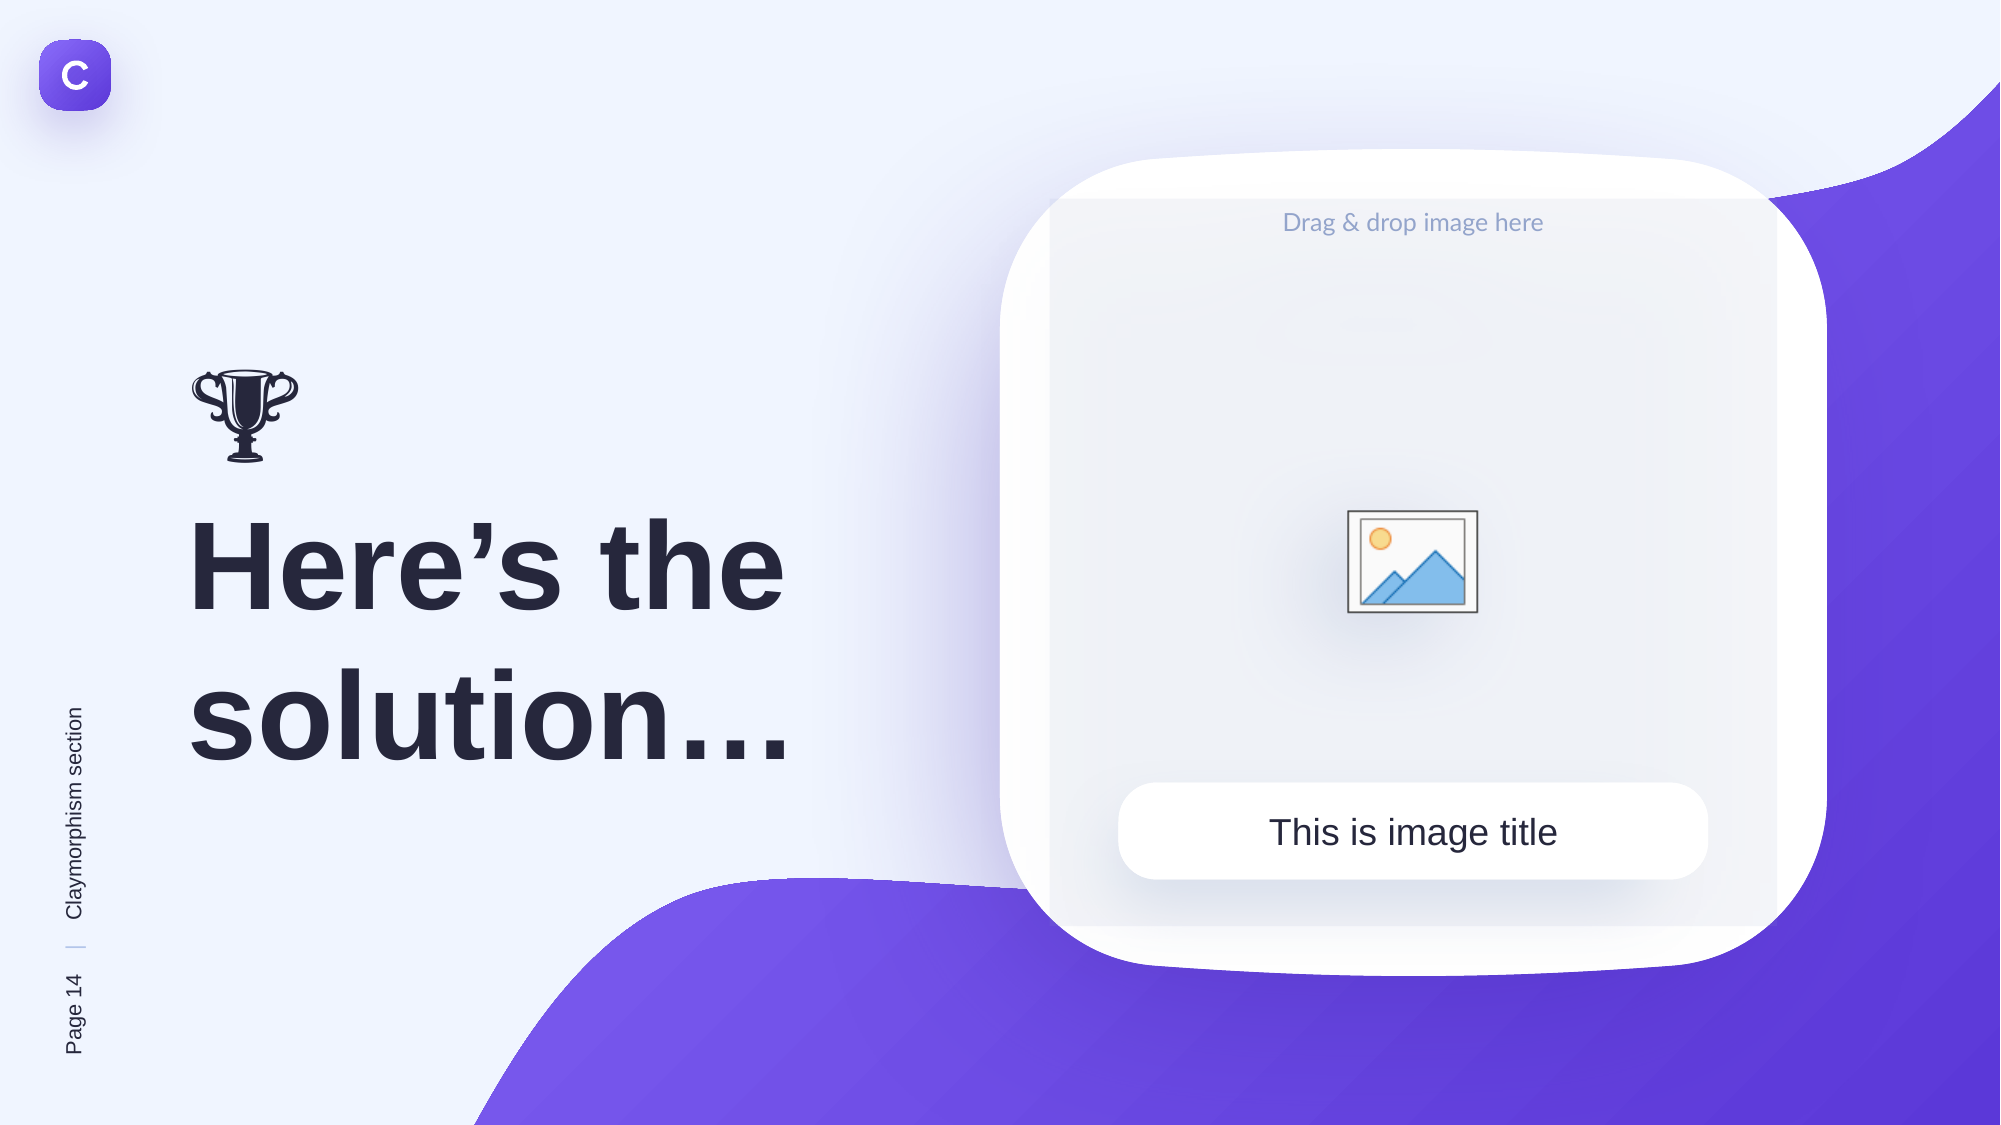

🏆
Here’s the solution…

This is image title